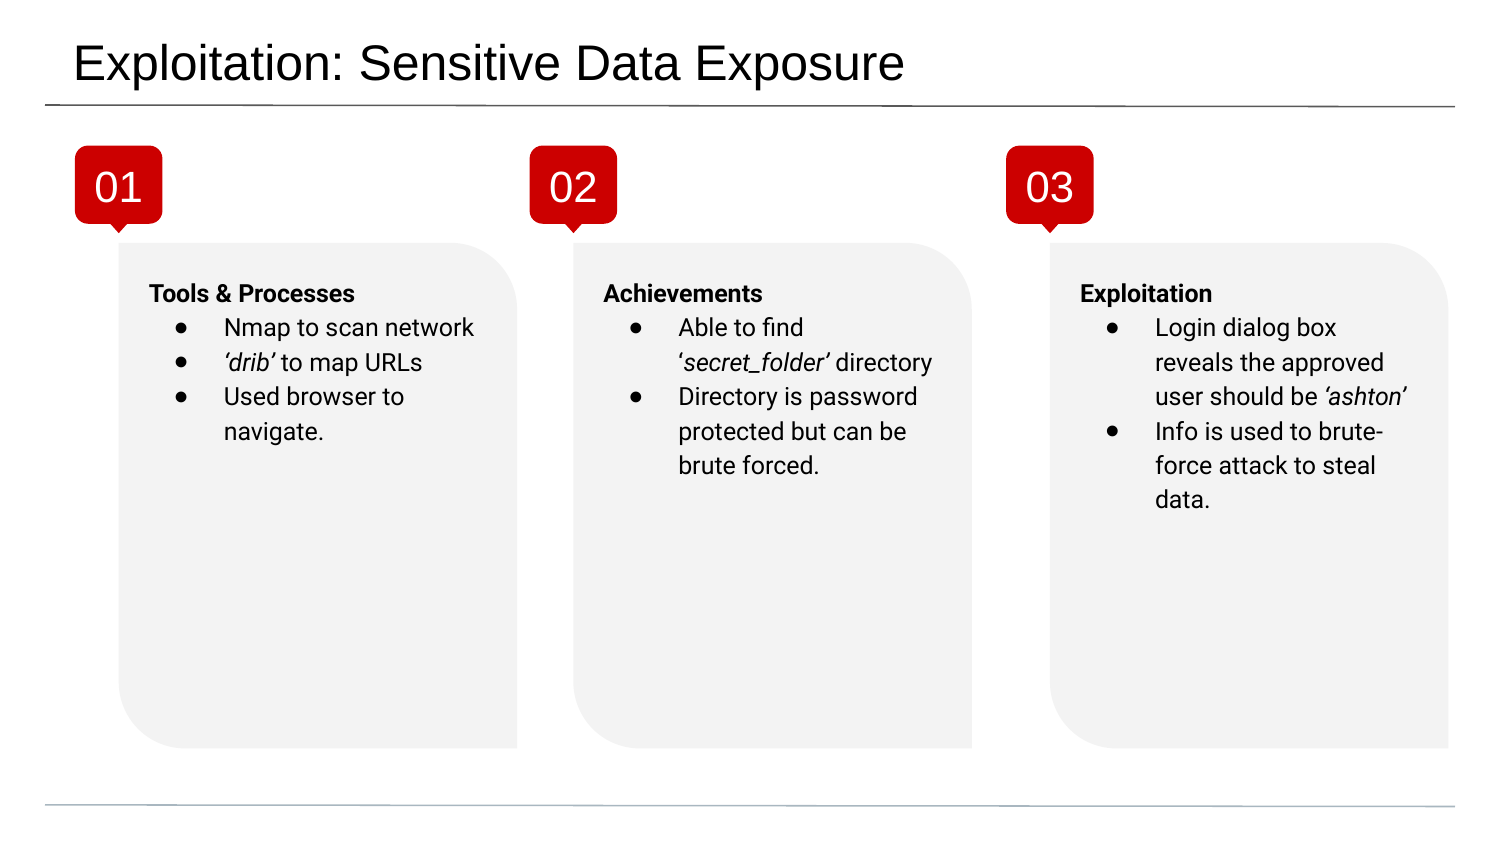

# Exploitation: Sensitive Data Exposure
01

02

03

Tools & Processes
Nmap to scan network
‘drib’ to map URLs
Used browser to navigate.

Achievements
Able to find ‘secret_folder’ directory
Directory is password protected but can be brute forced.

Exploitation
Login dialog box reveals the approved user should be ‘ashton’
Info is used to brute-force attack to steal data.